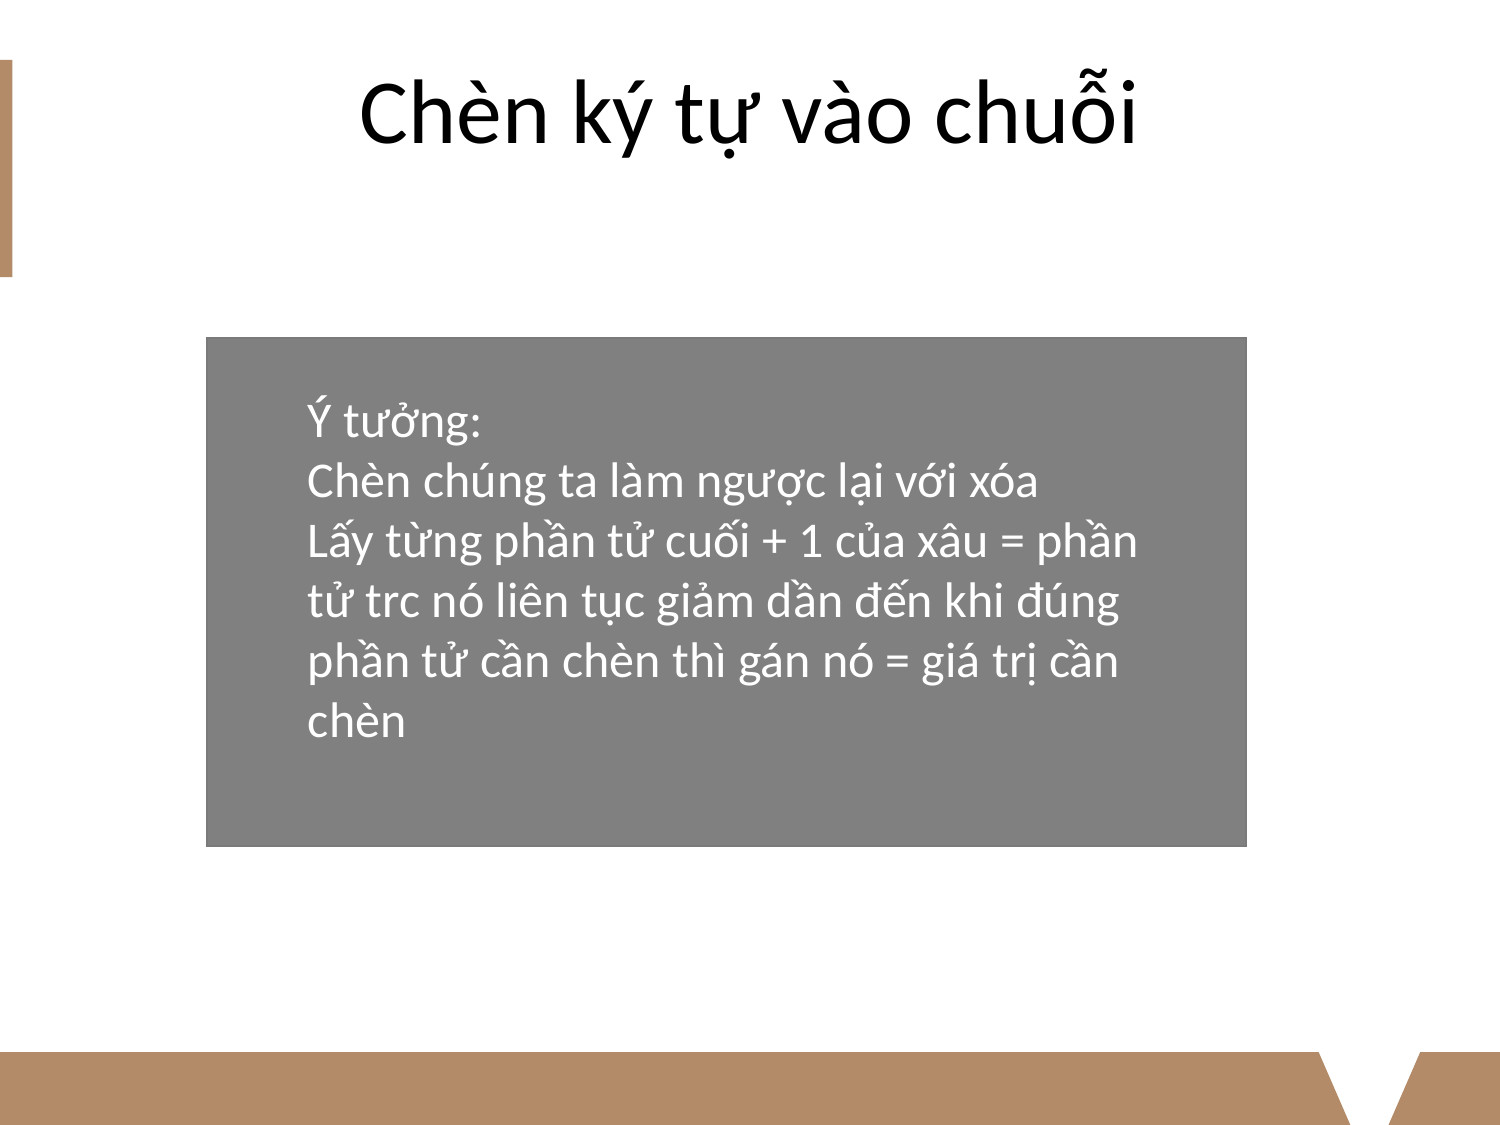

# Chèn ký tự vào chuỗi
Ý tưởng:
Chèn chúng ta làm ngược lại với xóa
Lấy từng phần tử cuối + 1 của xâu = phần tử trc nó liên tục giảm dần đến khi đúng phần tử cần chèn thì gán nó = giá trị cần chèn